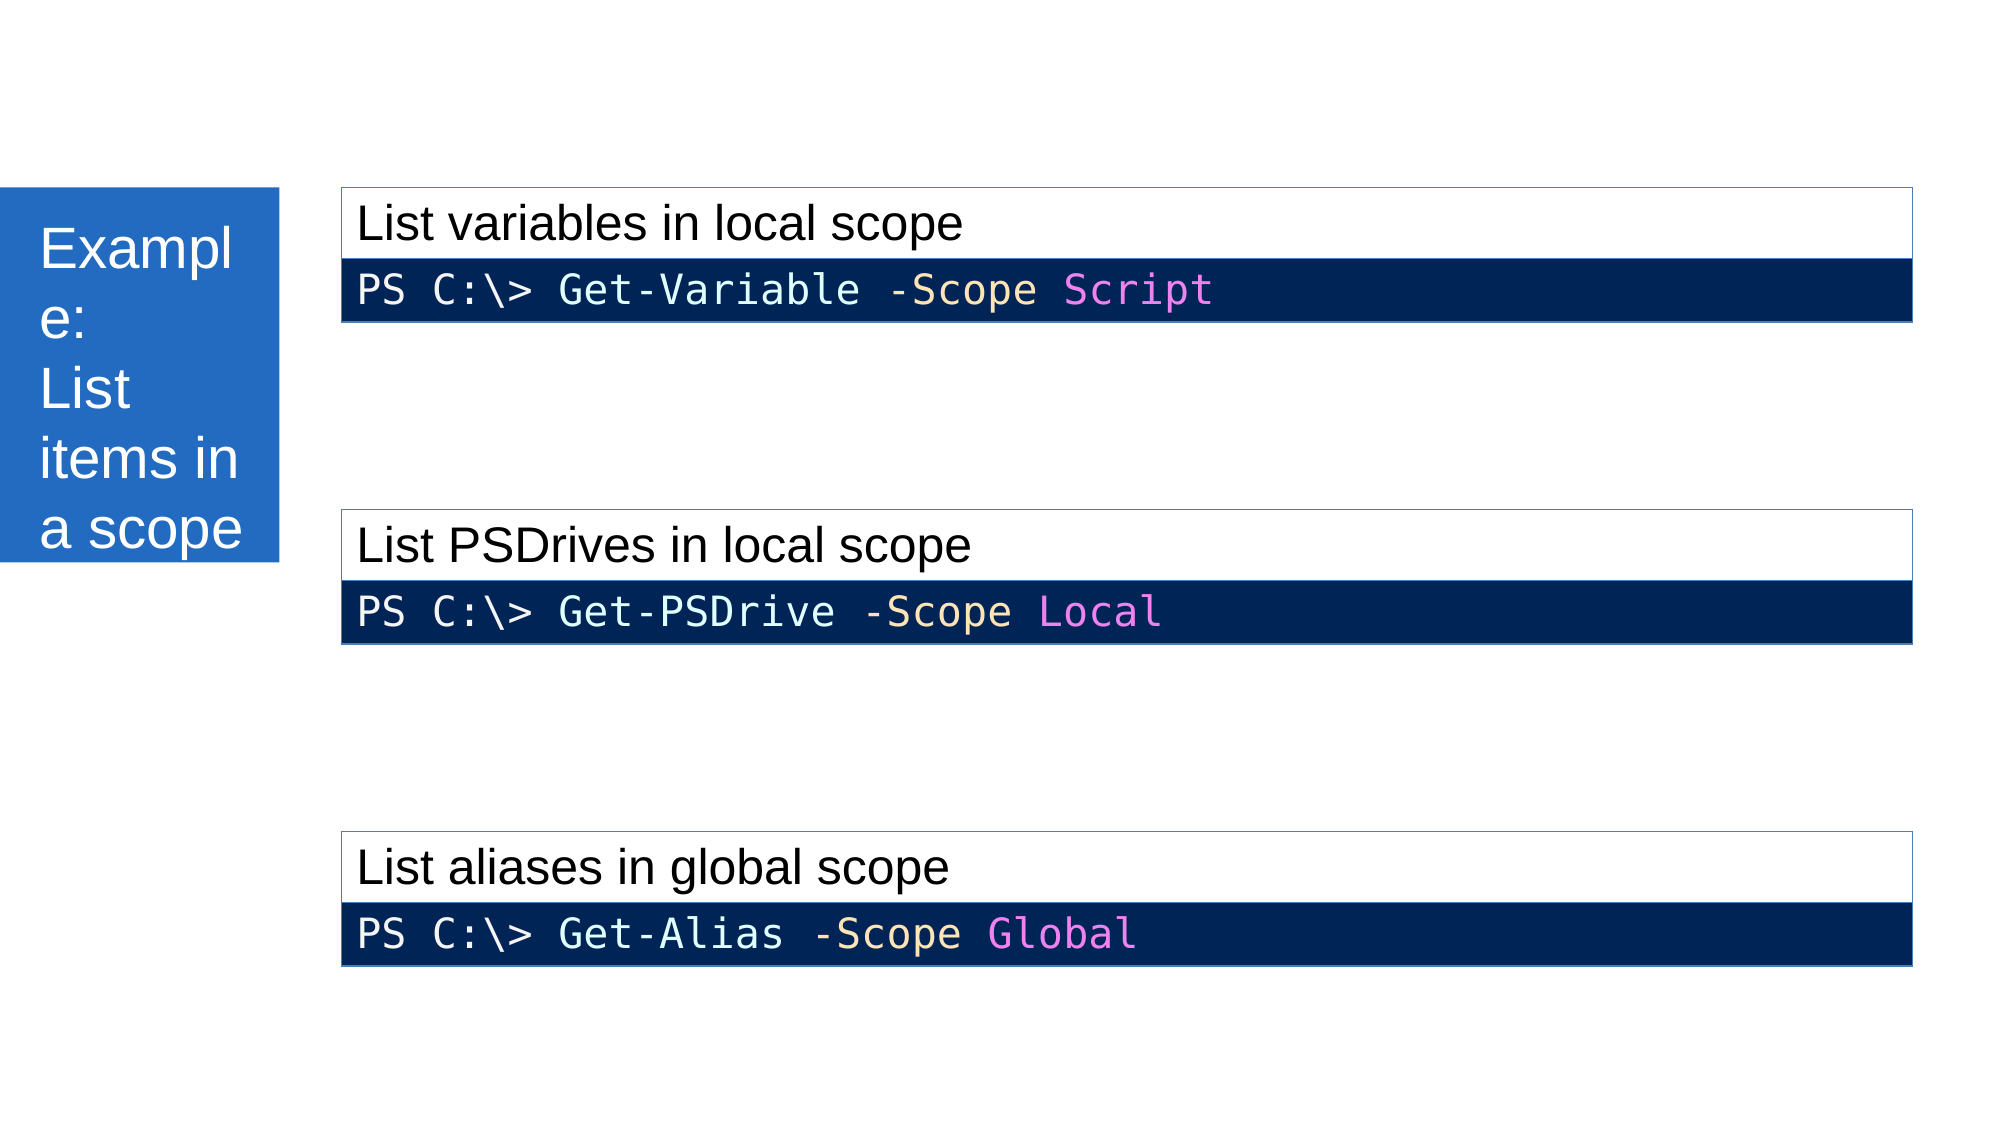

Example:
List items in a scope
| List variables in local scope |
| --- |
| PS C:\> Get-Variable -Scope Script |
| List PSDrives in local scope |
| --- |
| PS C:\> Get-PSDrive -Scope Local |
| List aliases in global scope |
| --- |
| PS C:\> Get-Alias -Scope Global |
560